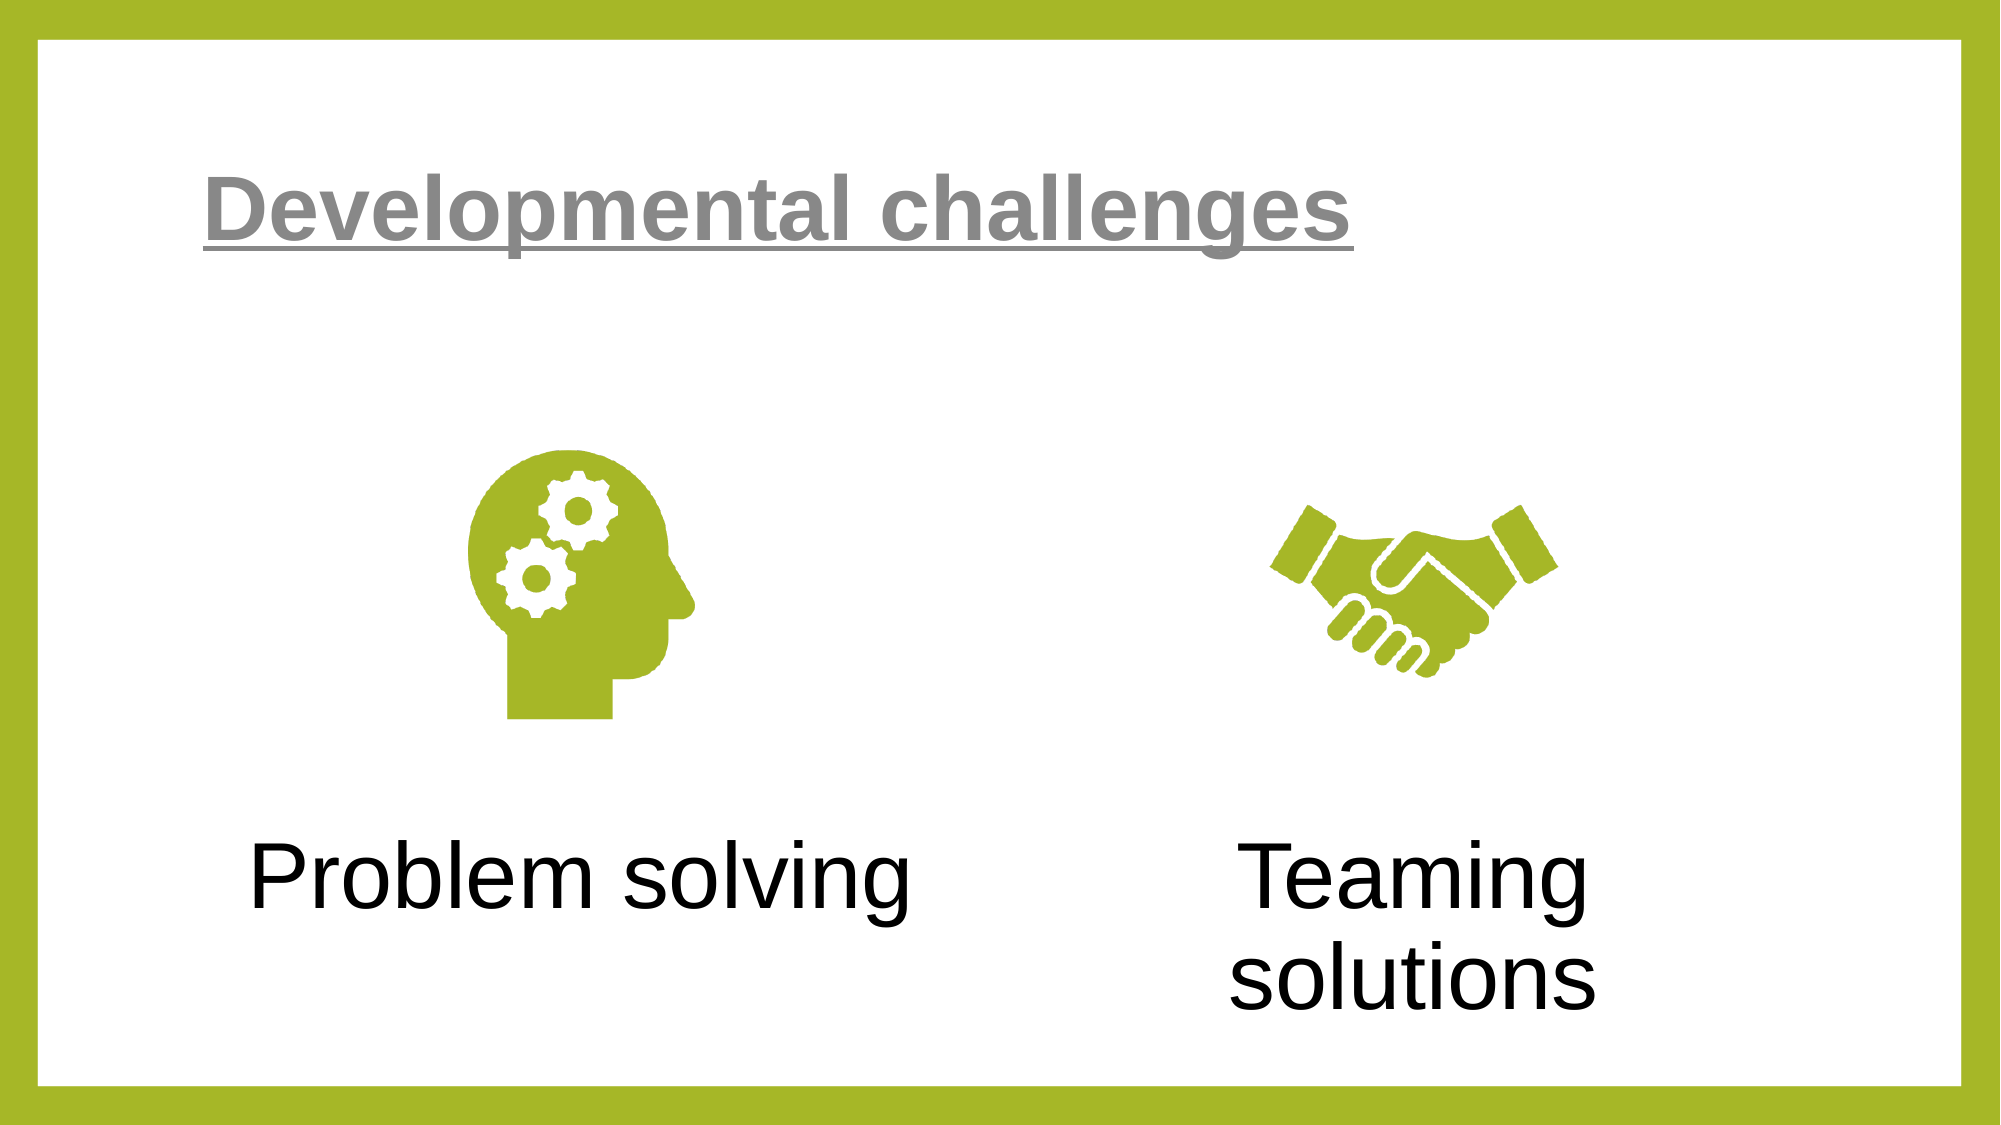

# Developmental challenges

Problem solving

Teaming solutions